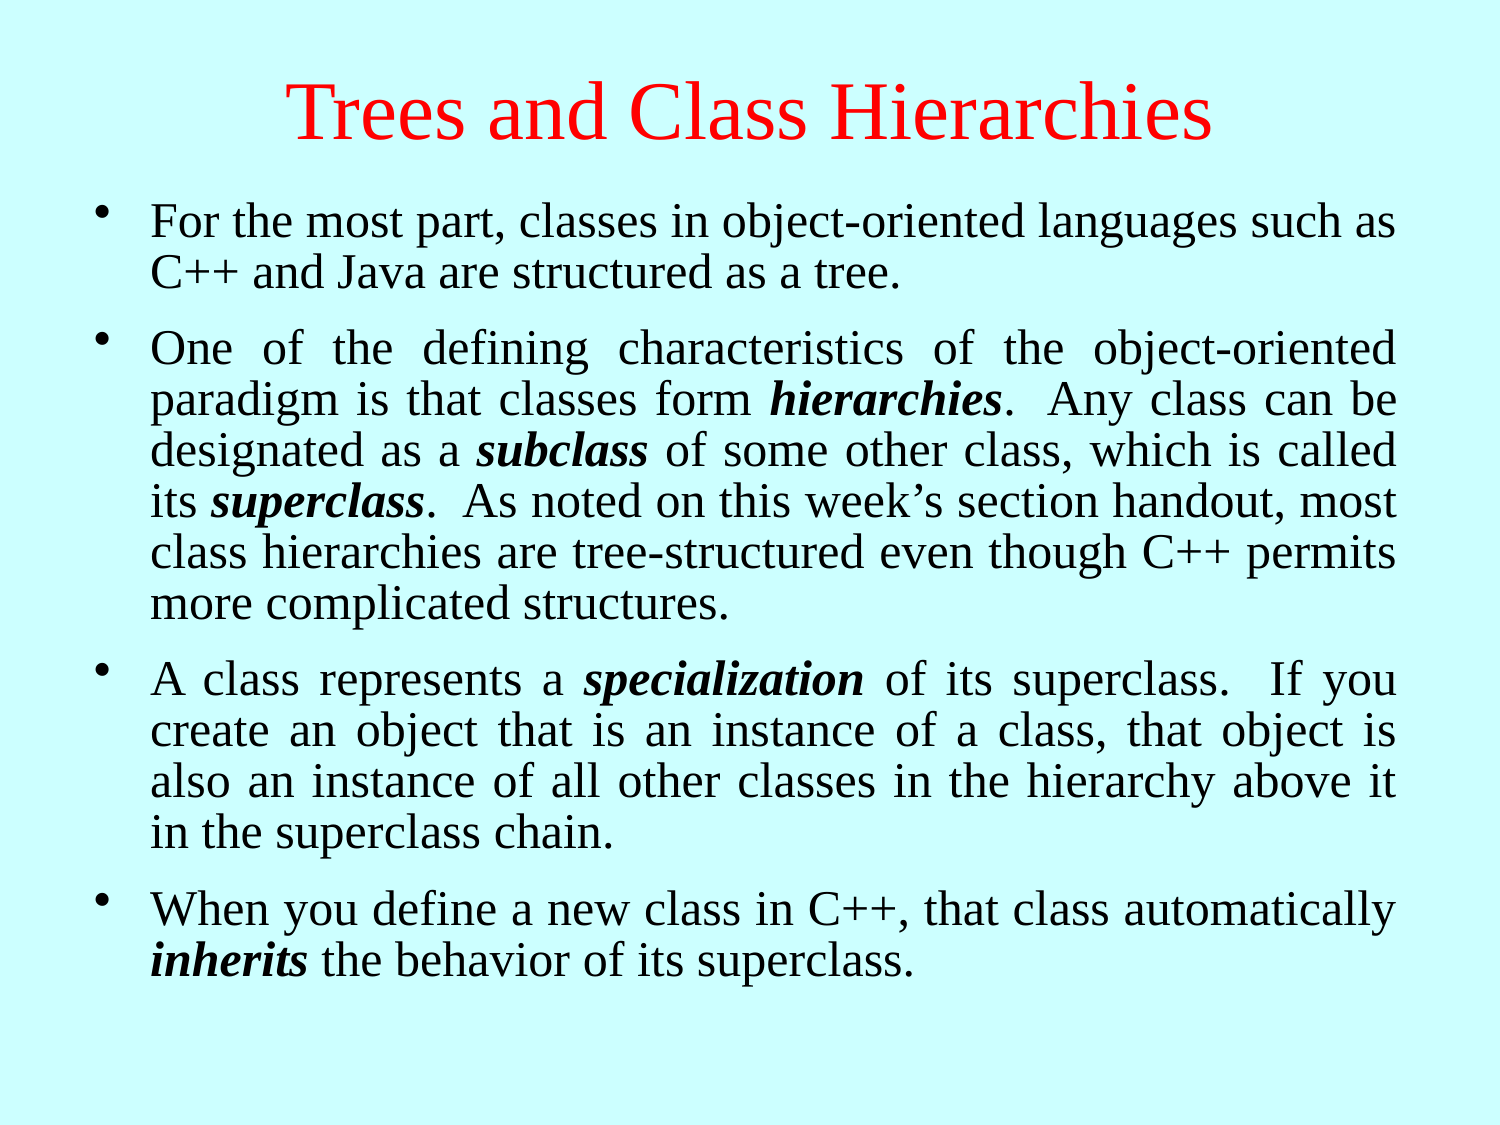

# Trees and Class Hierarchies
For the most part, classes in object-oriented languages such as C++ and Java are structured as a tree.
One of the defining characteristics of the object-oriented paradigm is that classes form hierarchies.  Any class can be designated as a subclass of some other class, which is called its superclass.  As noted on this week’s section handout, most class hierarchies are tree-structured even though C++ permits more complicated structures.
A class represents a specialization of its superclass.  If you create an object that is an instance of a class, that object is also an instance of all other classes in the hierarchy above it in the superclass chain.
When you define a new class in C++, that class automatically inherits the behavior of its superclass.